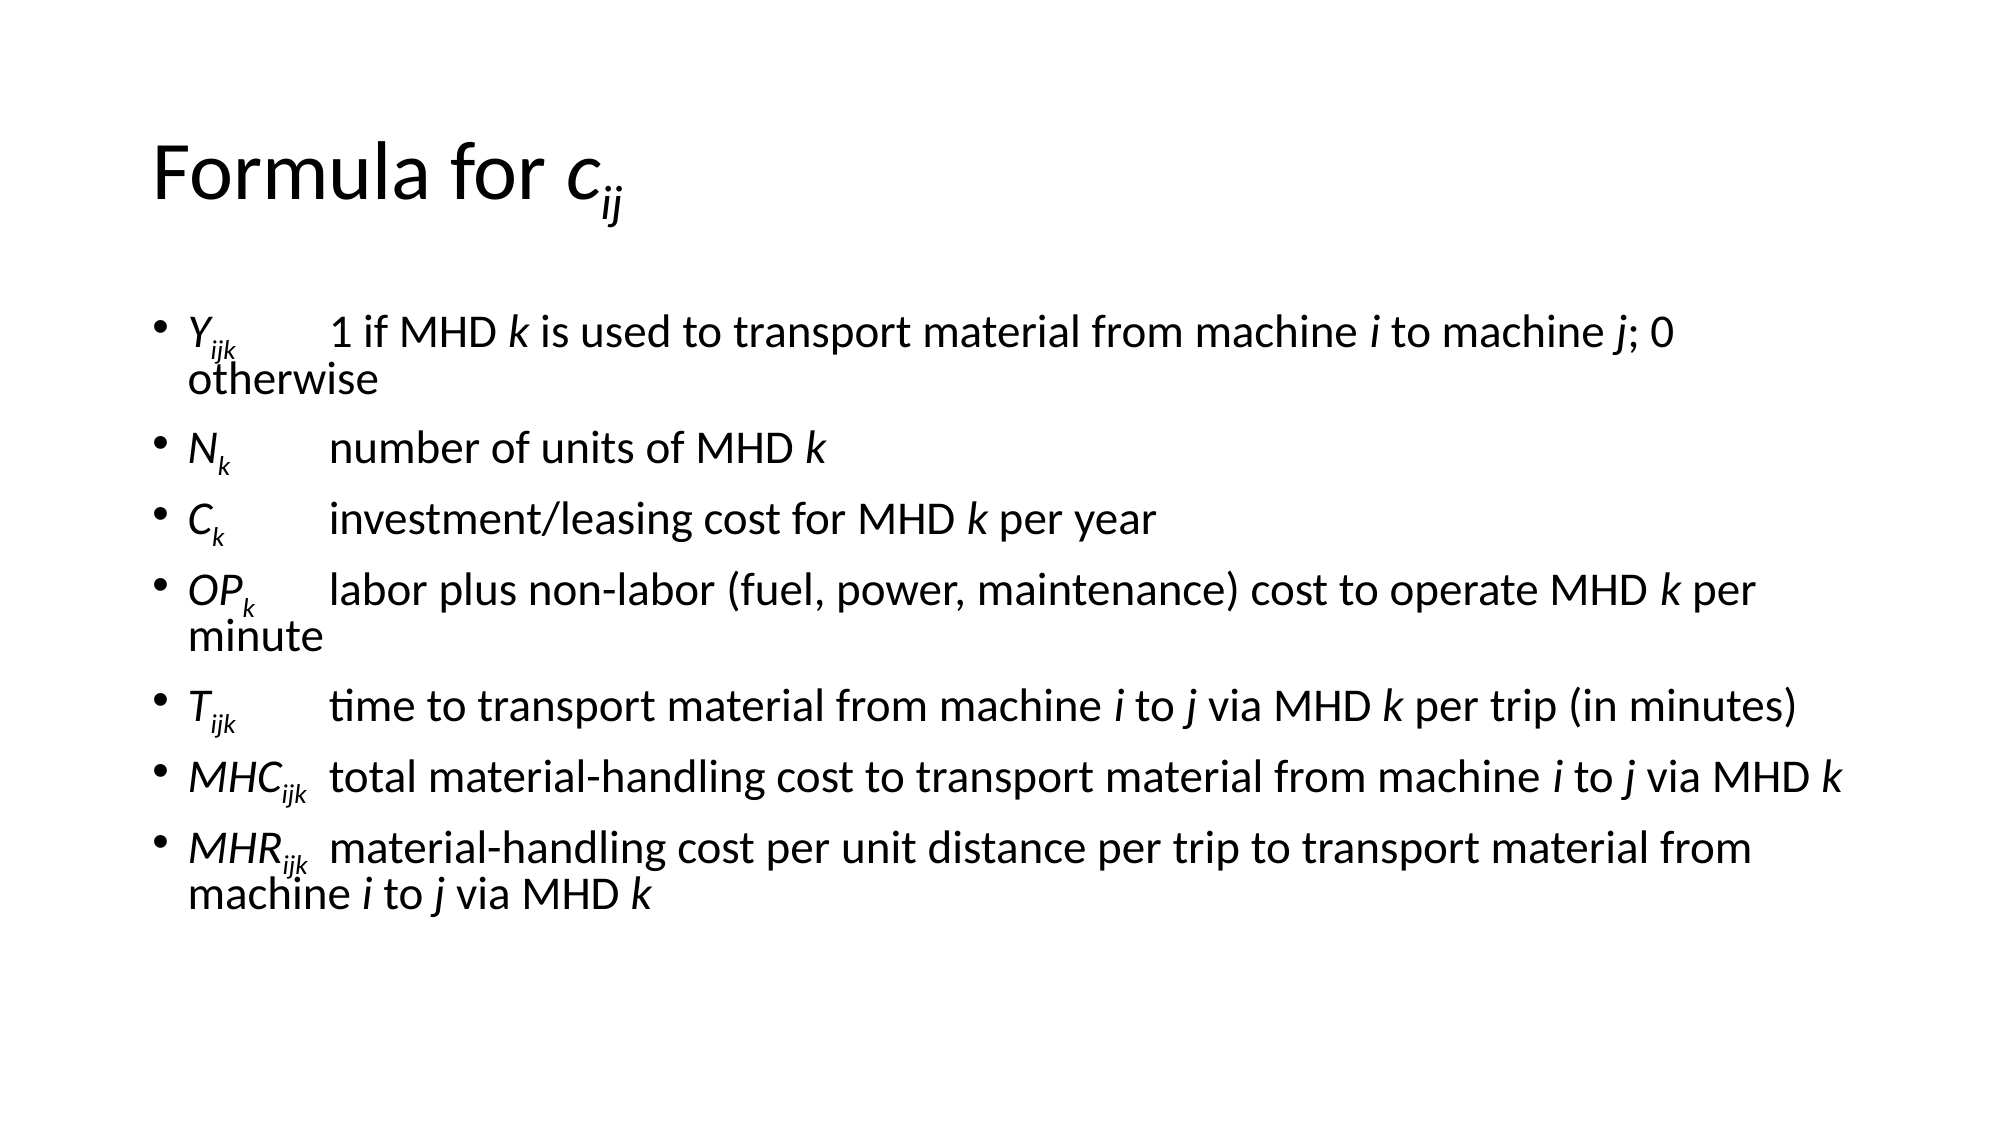

# Formula for cij
Yijk		1 if MHD k is used to transport material from machine i to machine j; 0 otherwise
Nk		number of units of MHD k
Ck		investment/leasing cost for MHD k per year
OPk		labor plus non-labor (fuel, power, maintenance) cost to operate MHD k per minute
Tijk		time to transport material from machine i to j via MHD k per trip (in minutes)
MHCijk	total material-handling cost to transport material from machine i to j via MHD k
MHRijk	material-handling cost per unit distance per trip to transport material from machine i to j via MHD k